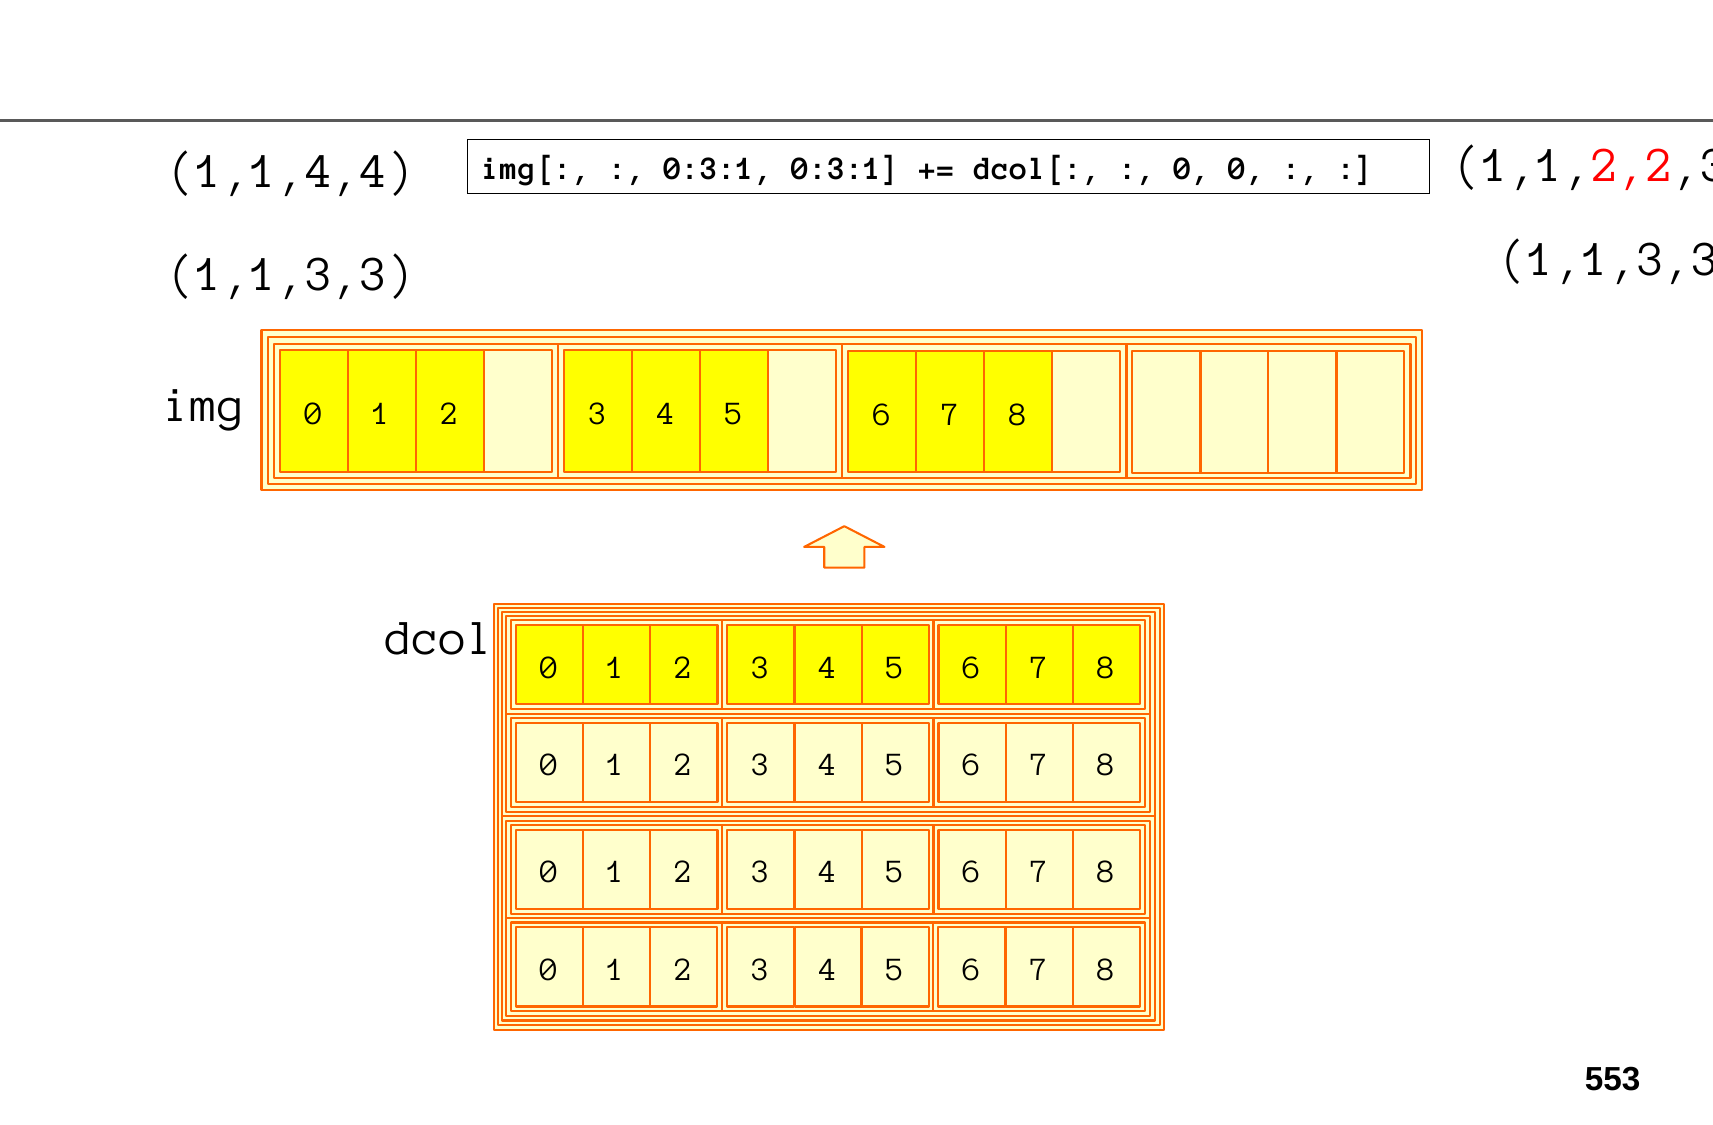

(1,1,2,2,3,3)
(1,1,4,4)
img[:, :, 0:3:1, 0:3:1] += dcol[:, :, 0, 0, :, :]
(1,1,3,3)
(1,1,3,3)

2
1
0

5
4
3

8
7
6

img

dcol

0
1
2
3
4
5
6
7
8

0
1
2
3
4
5
6
7
8

0
1
2
3
4
5
6
7
8

0
1
2
3
4
5
6
7
8